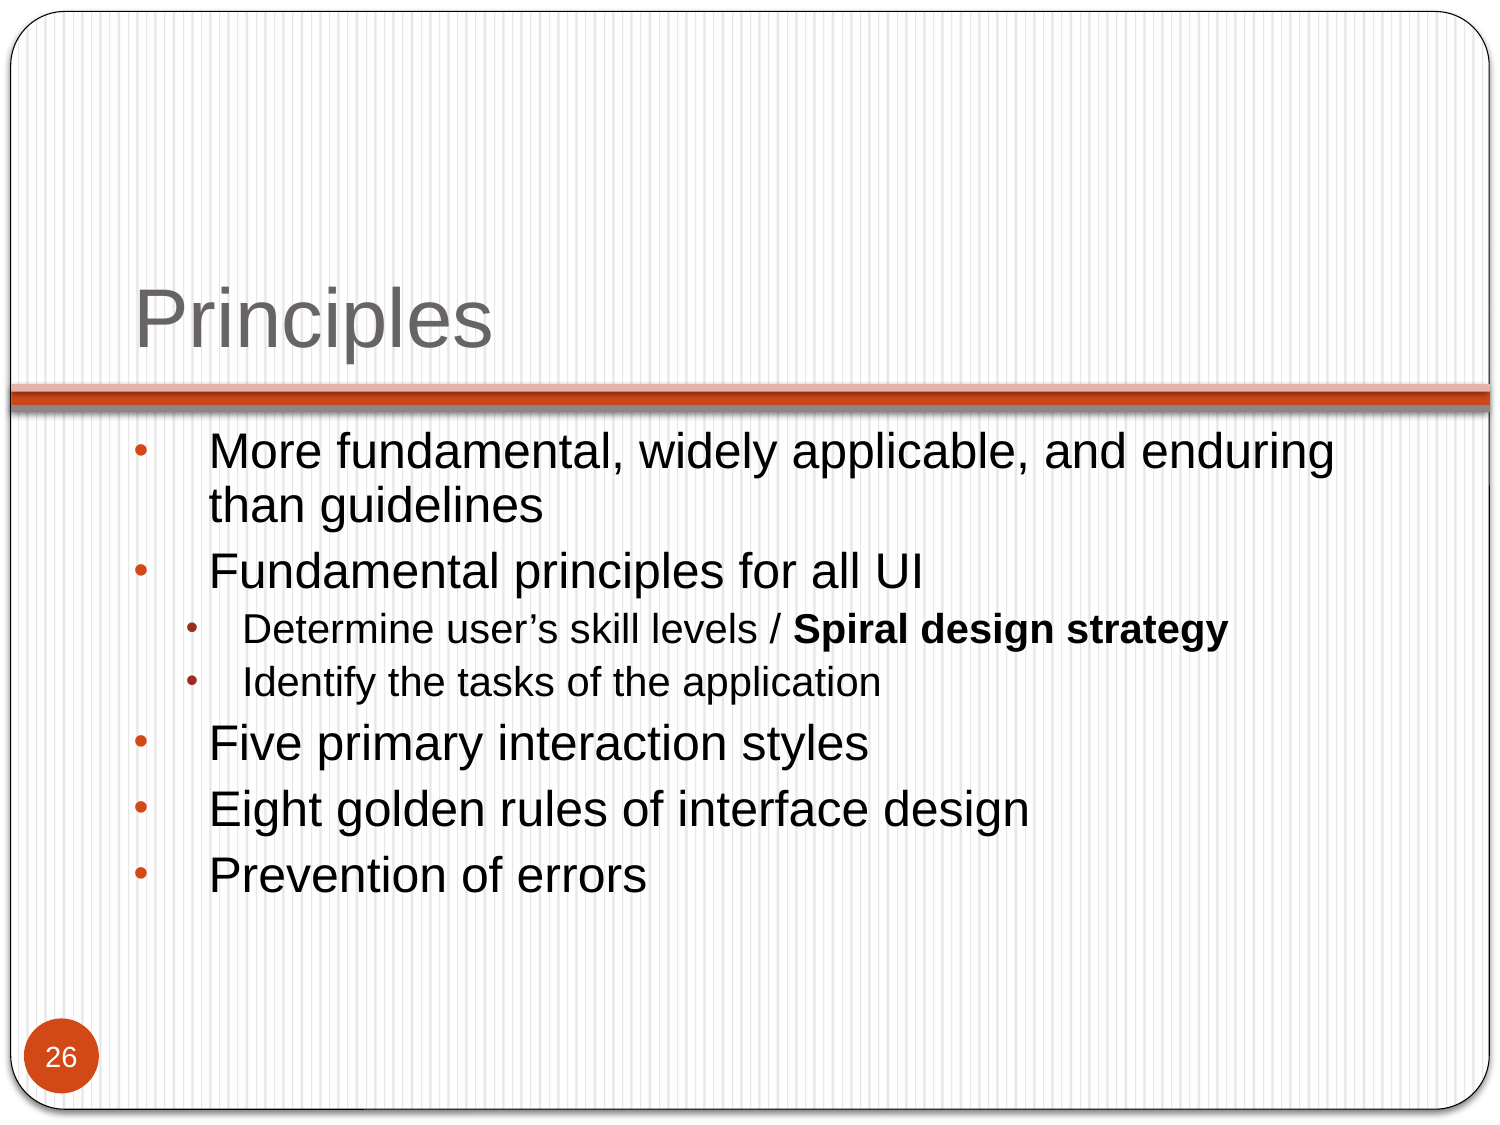

# Principles
More fundamental, widely applicable, and enduring than guidelines
Fundamental principles for all UI
Determine user’s skill levels / Spiral design strategy
Identify the tasks of the application
Five primary interaction styles
Eight golden rules of interface design
Prevention of errors
26